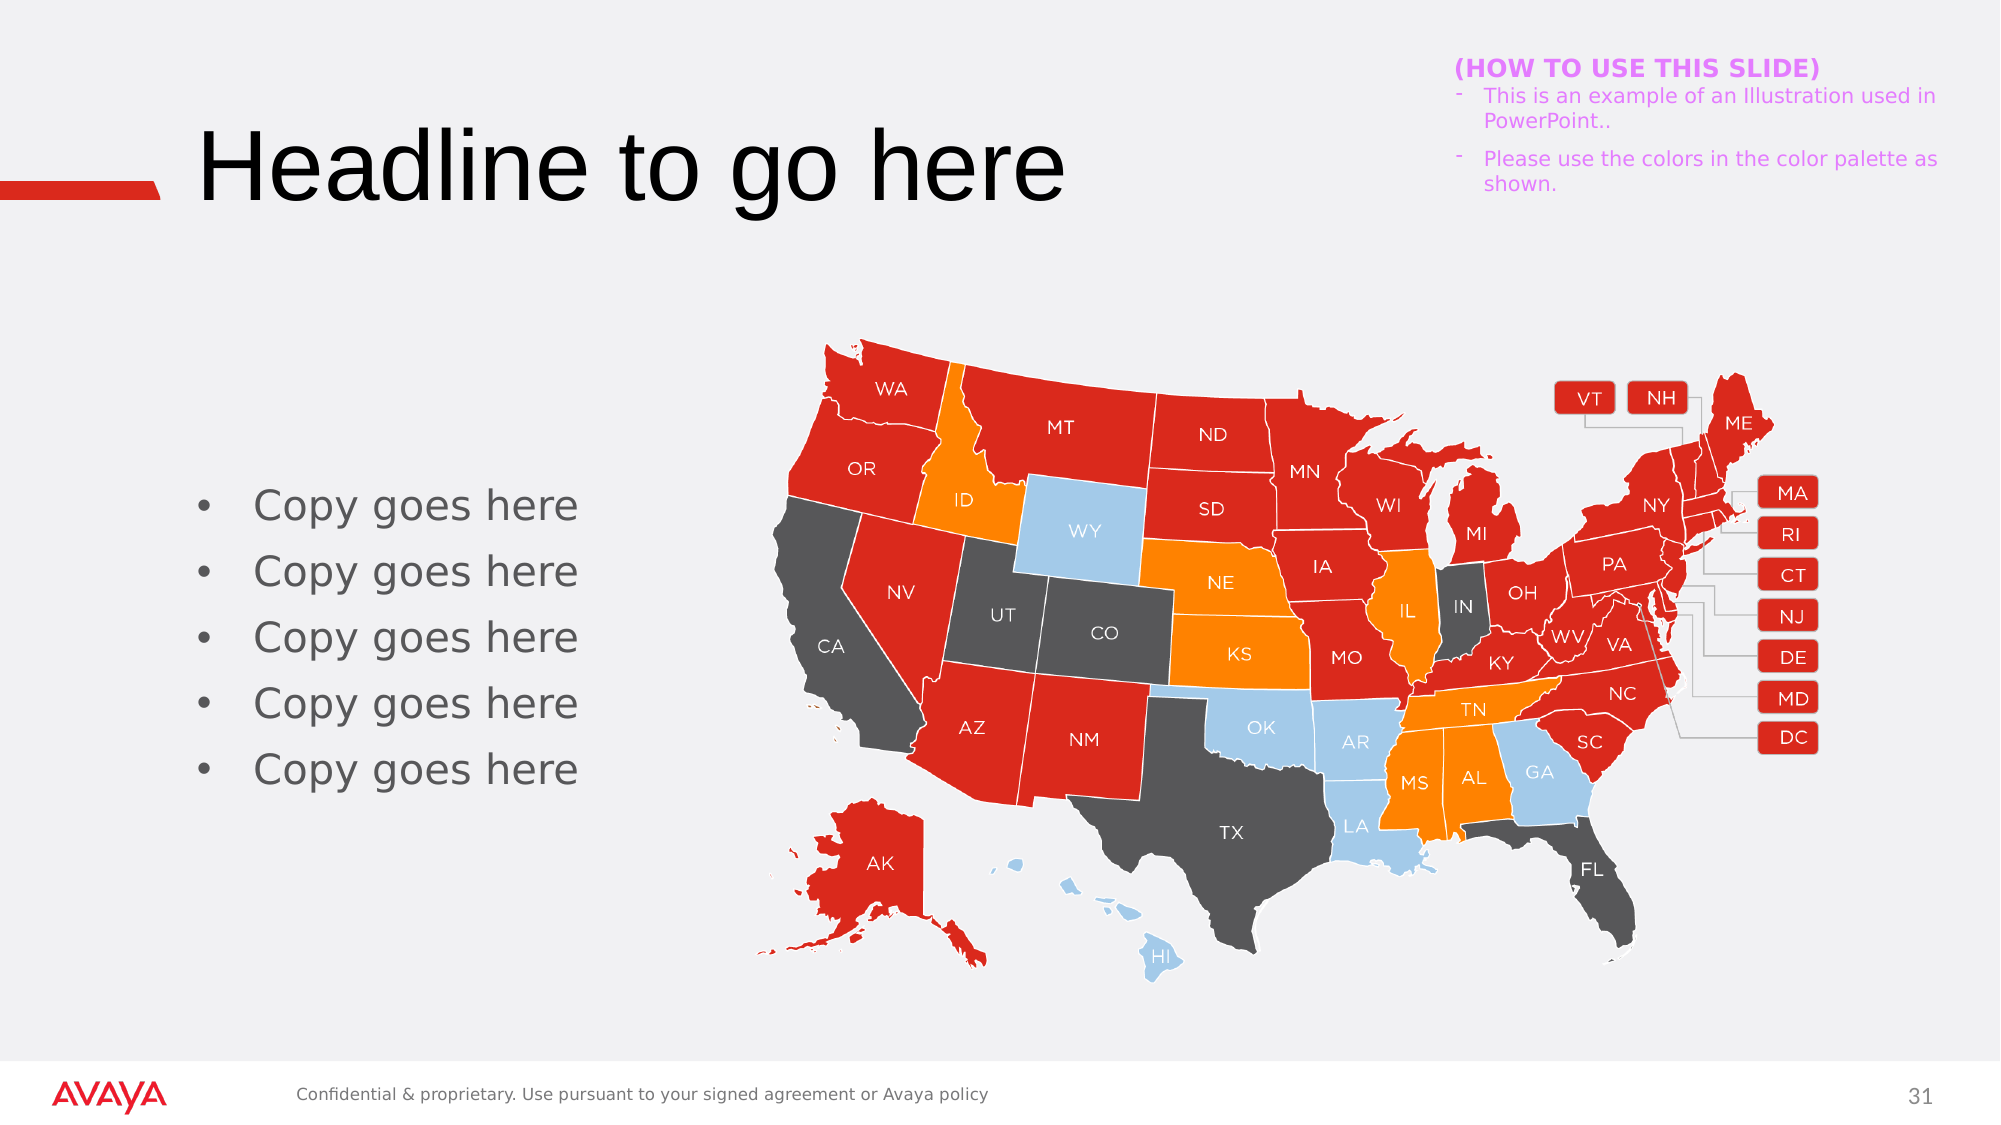

(HOW TO USE THIS SLIDE)
This is an example of an Illustration used in PowerPoint..
Please use the colors in the color palette as shown.
# Headline to go here
Copy goes here
Copy goes here
Copy goes here
Copy goes here
Copy goes here